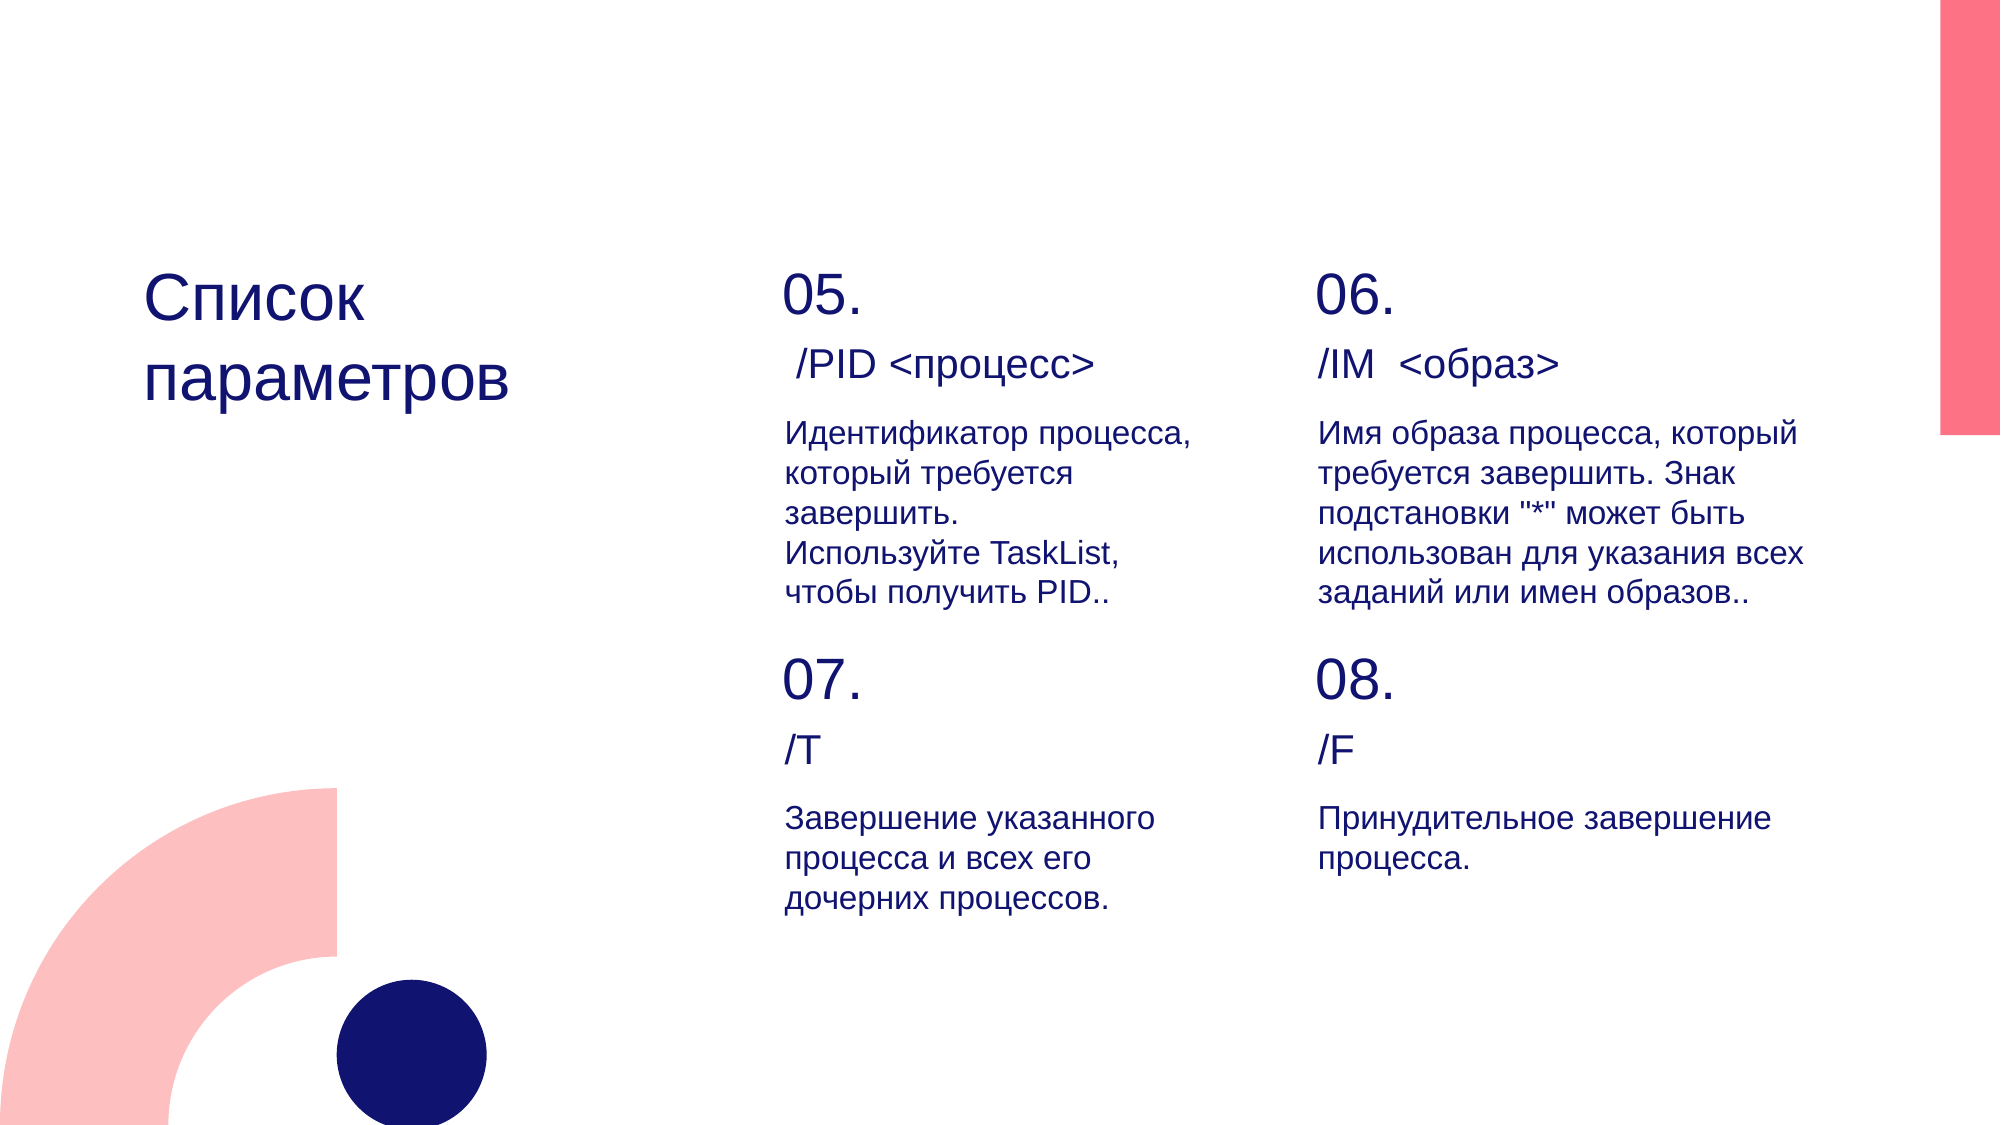

Список параметров
05.
06.
/IM  <образ>
 /PID <процесс>
Идентификатор процесса, который требуется завершить.
Используйте TaskList, чтобы получить PID..
Имя образа процесса, который требуется завершить. Знак подстановки "*" может быть использован для указания всех заданий или имен образов..
07.
08.
/T
/F
Завершение указанного процесса и всех его дочерних процессов.
Принудительное завершение процесса.